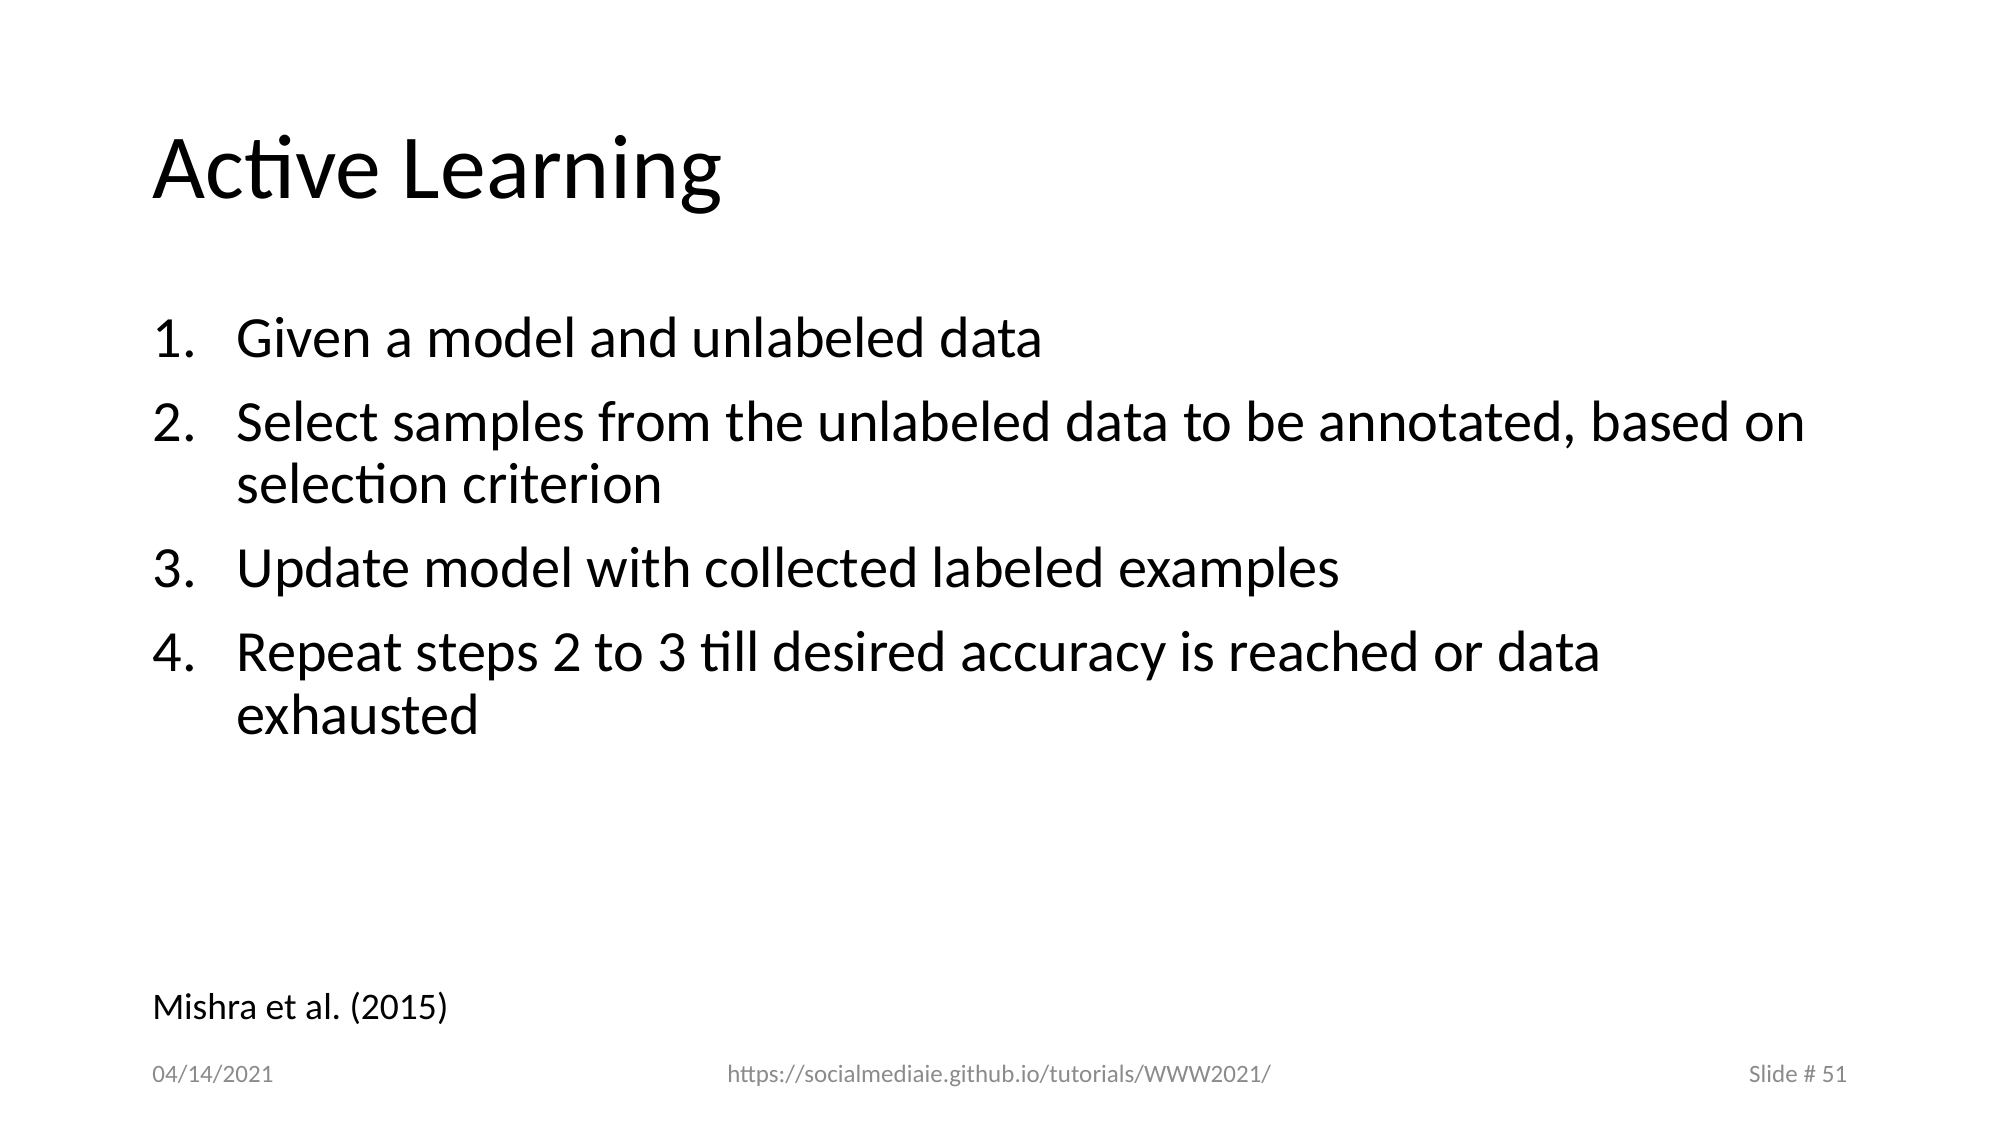

# Active Learning
Given a model and unlabeled data
Select samples from the unlabeled data to be annotated, based on selection criterion
Update model with collected labeled examples
Repeat steps 2 to 3 till desired accuracy is reached or data exhausted
Mishra et al. (2015)
04/14/2021
https://socialmediaie.github.io/tutorials/WWW2021/
Slide # 51